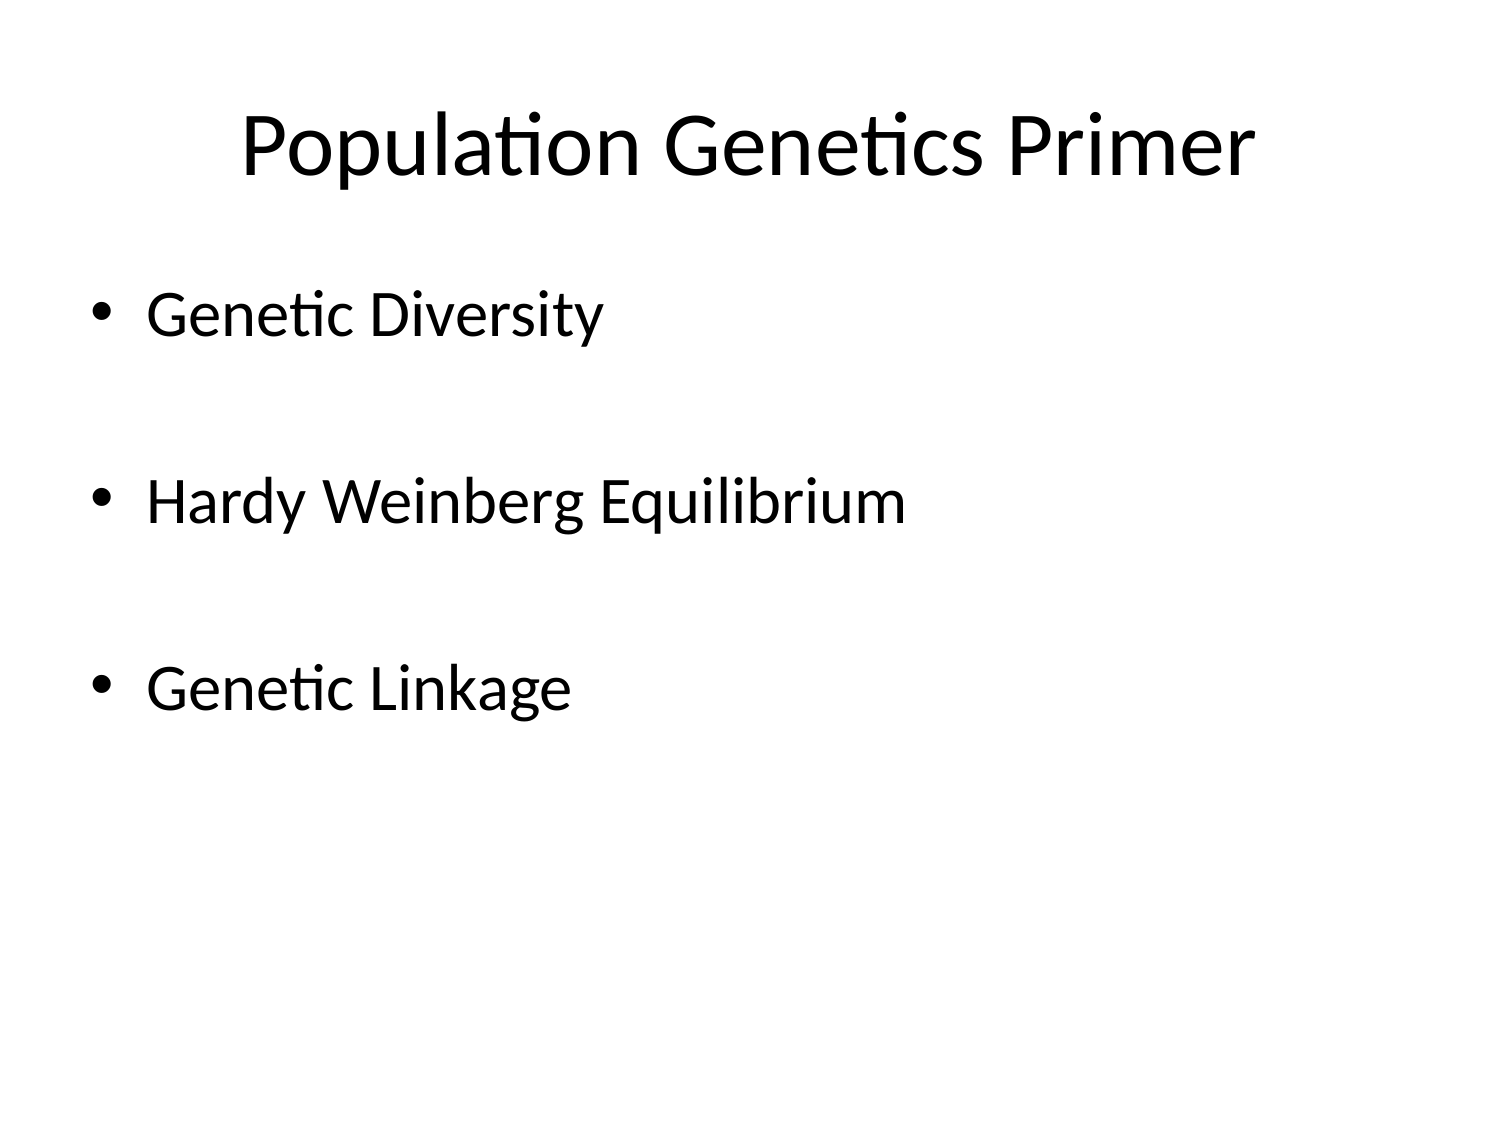

# Population Genetics Primer
Genetic Diversity

Hardy Weinberg Equilibrium

Genetic Linkage